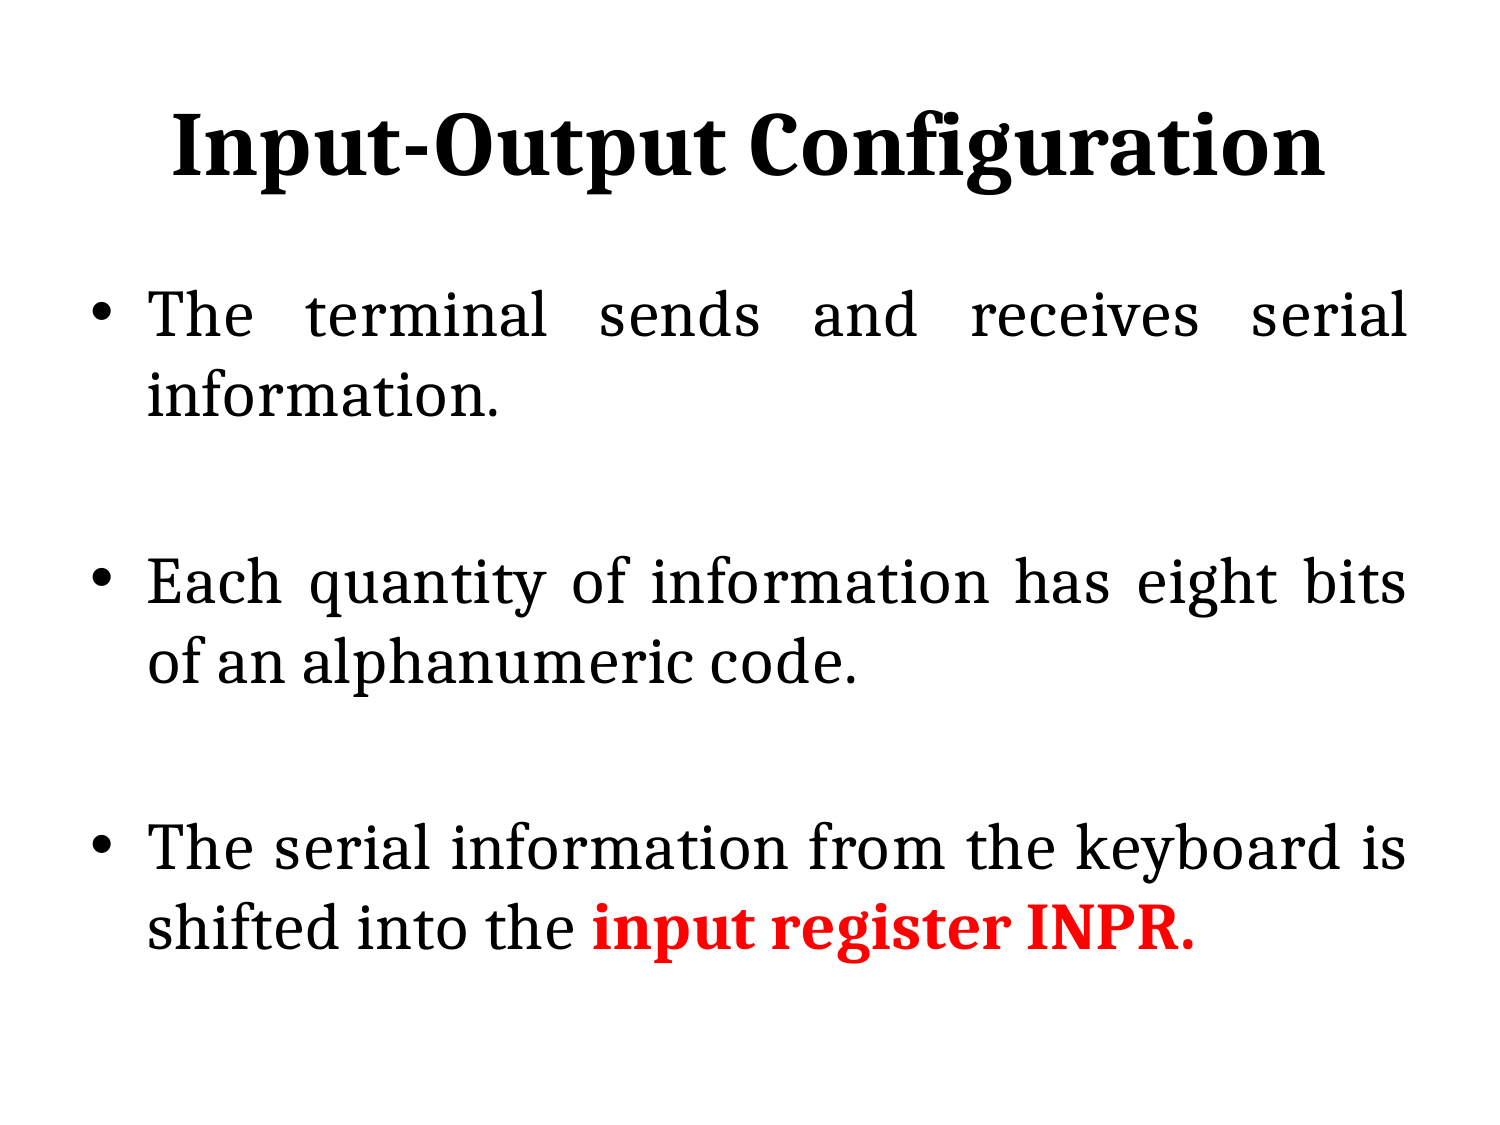

# Input-Output Configuration
The terminal sends and receives serial information.

Each quantity of information has eight bits of an alphanumeric code.

The serial information from the keyboard is shifted into the input register INPR.